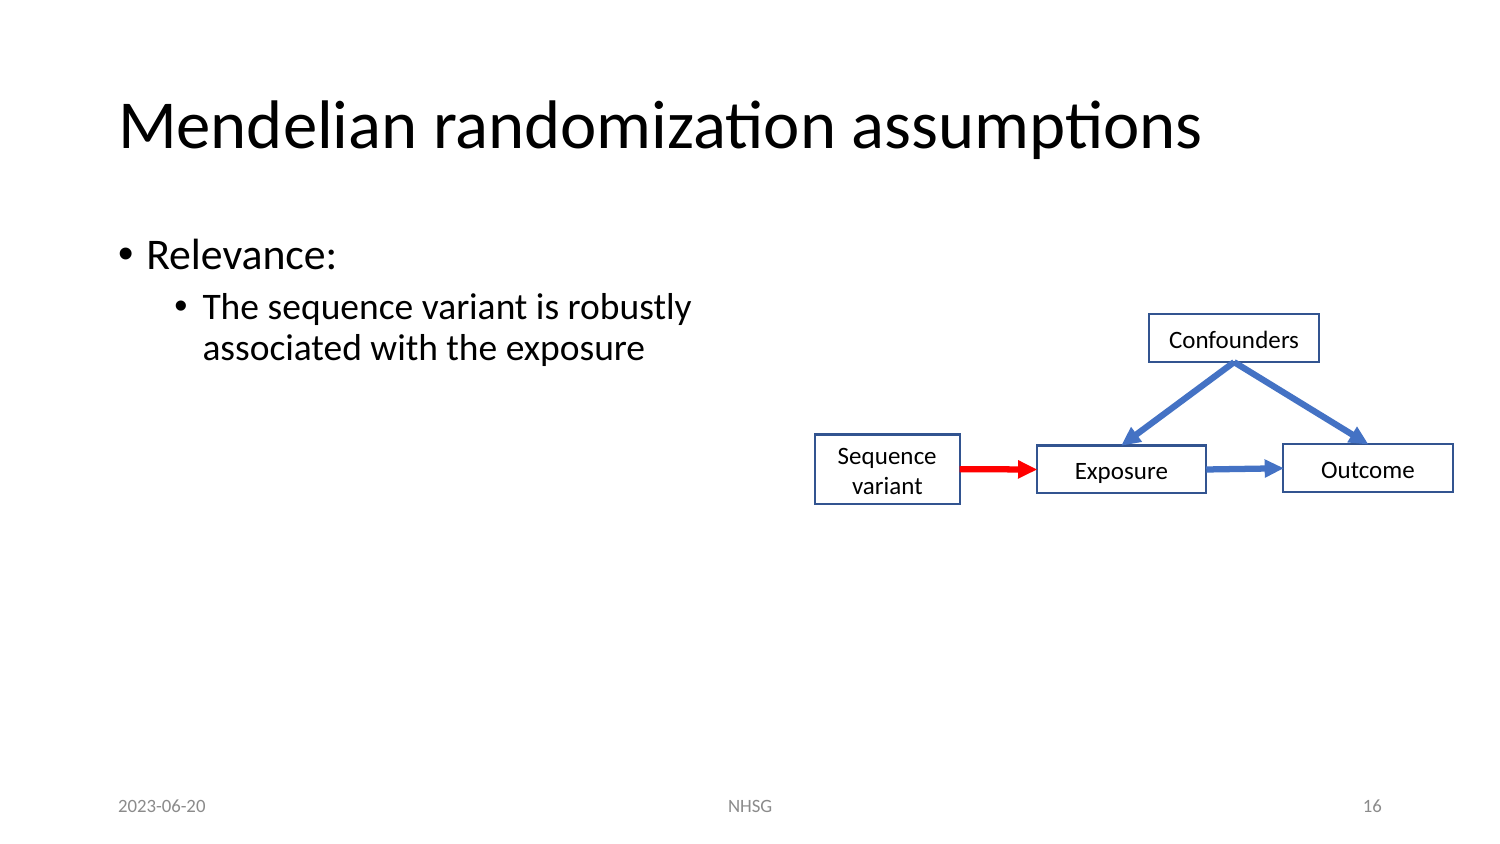

# Mendelian randomization assumptions
Relevance:
The sequence variant is robustly associated with the exposure
Confounders
Sequence
variant
Outcome
Exposure
2023-06-20
NHSG
16